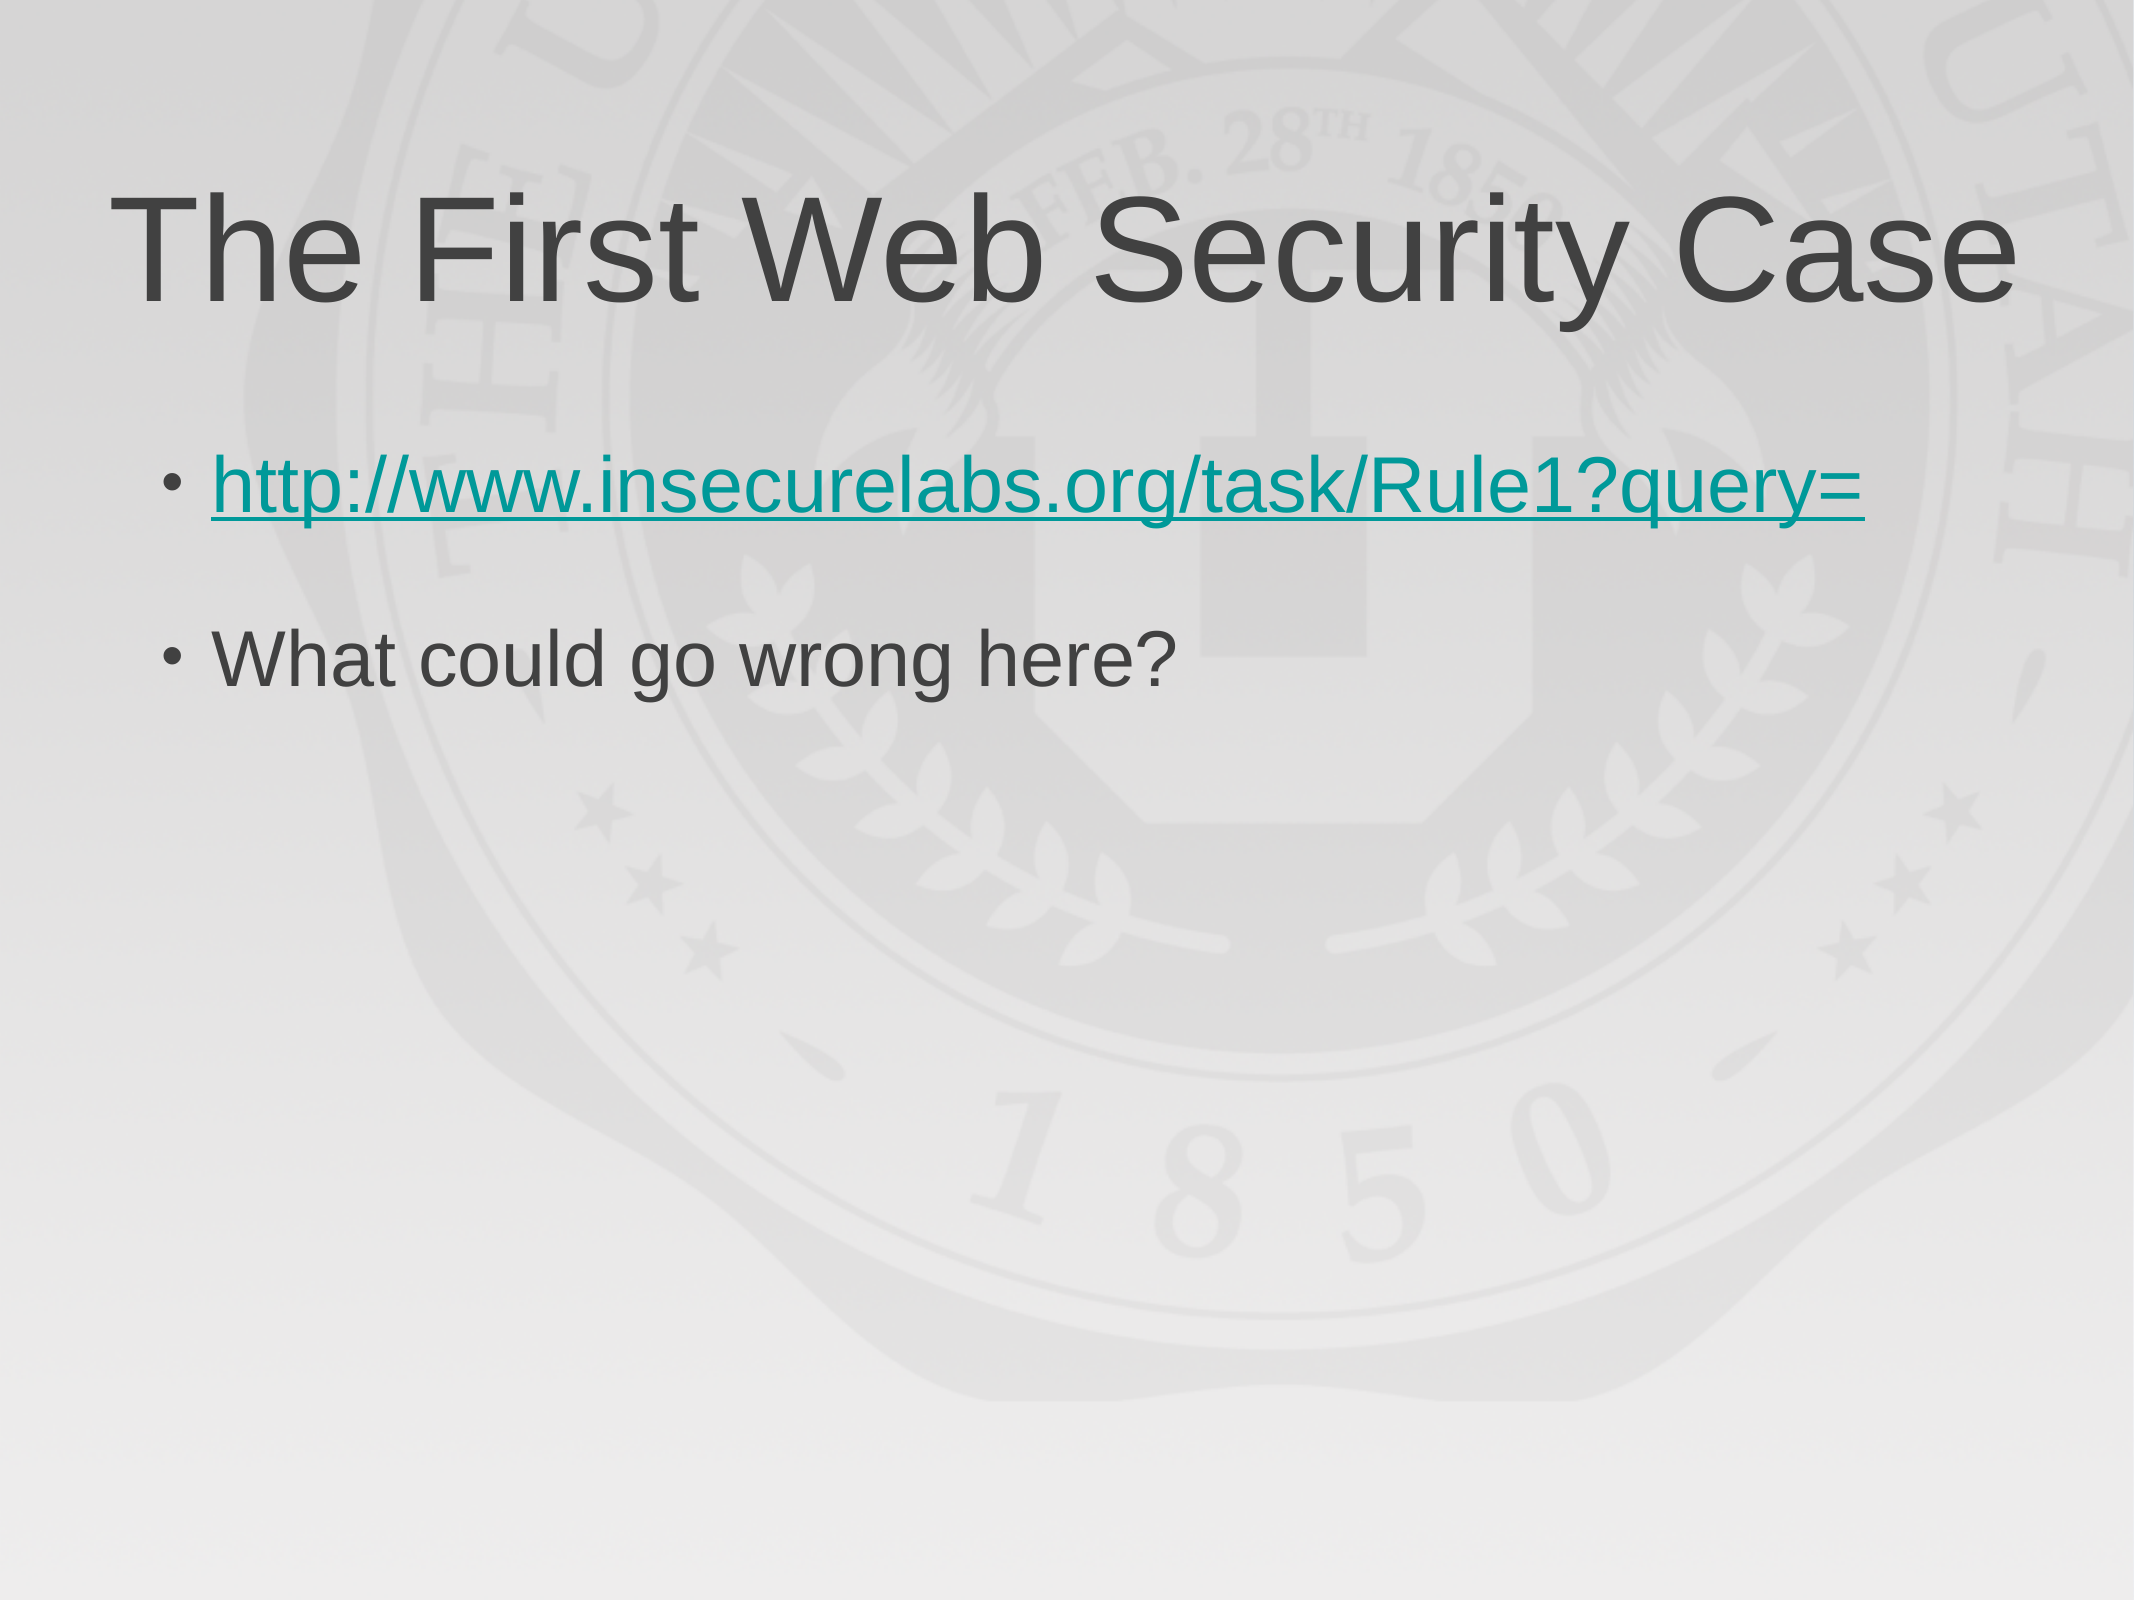

# The First Web Security Case
http://www.insecurelabs.org/task/Rule1?query=
What could go wrong here?